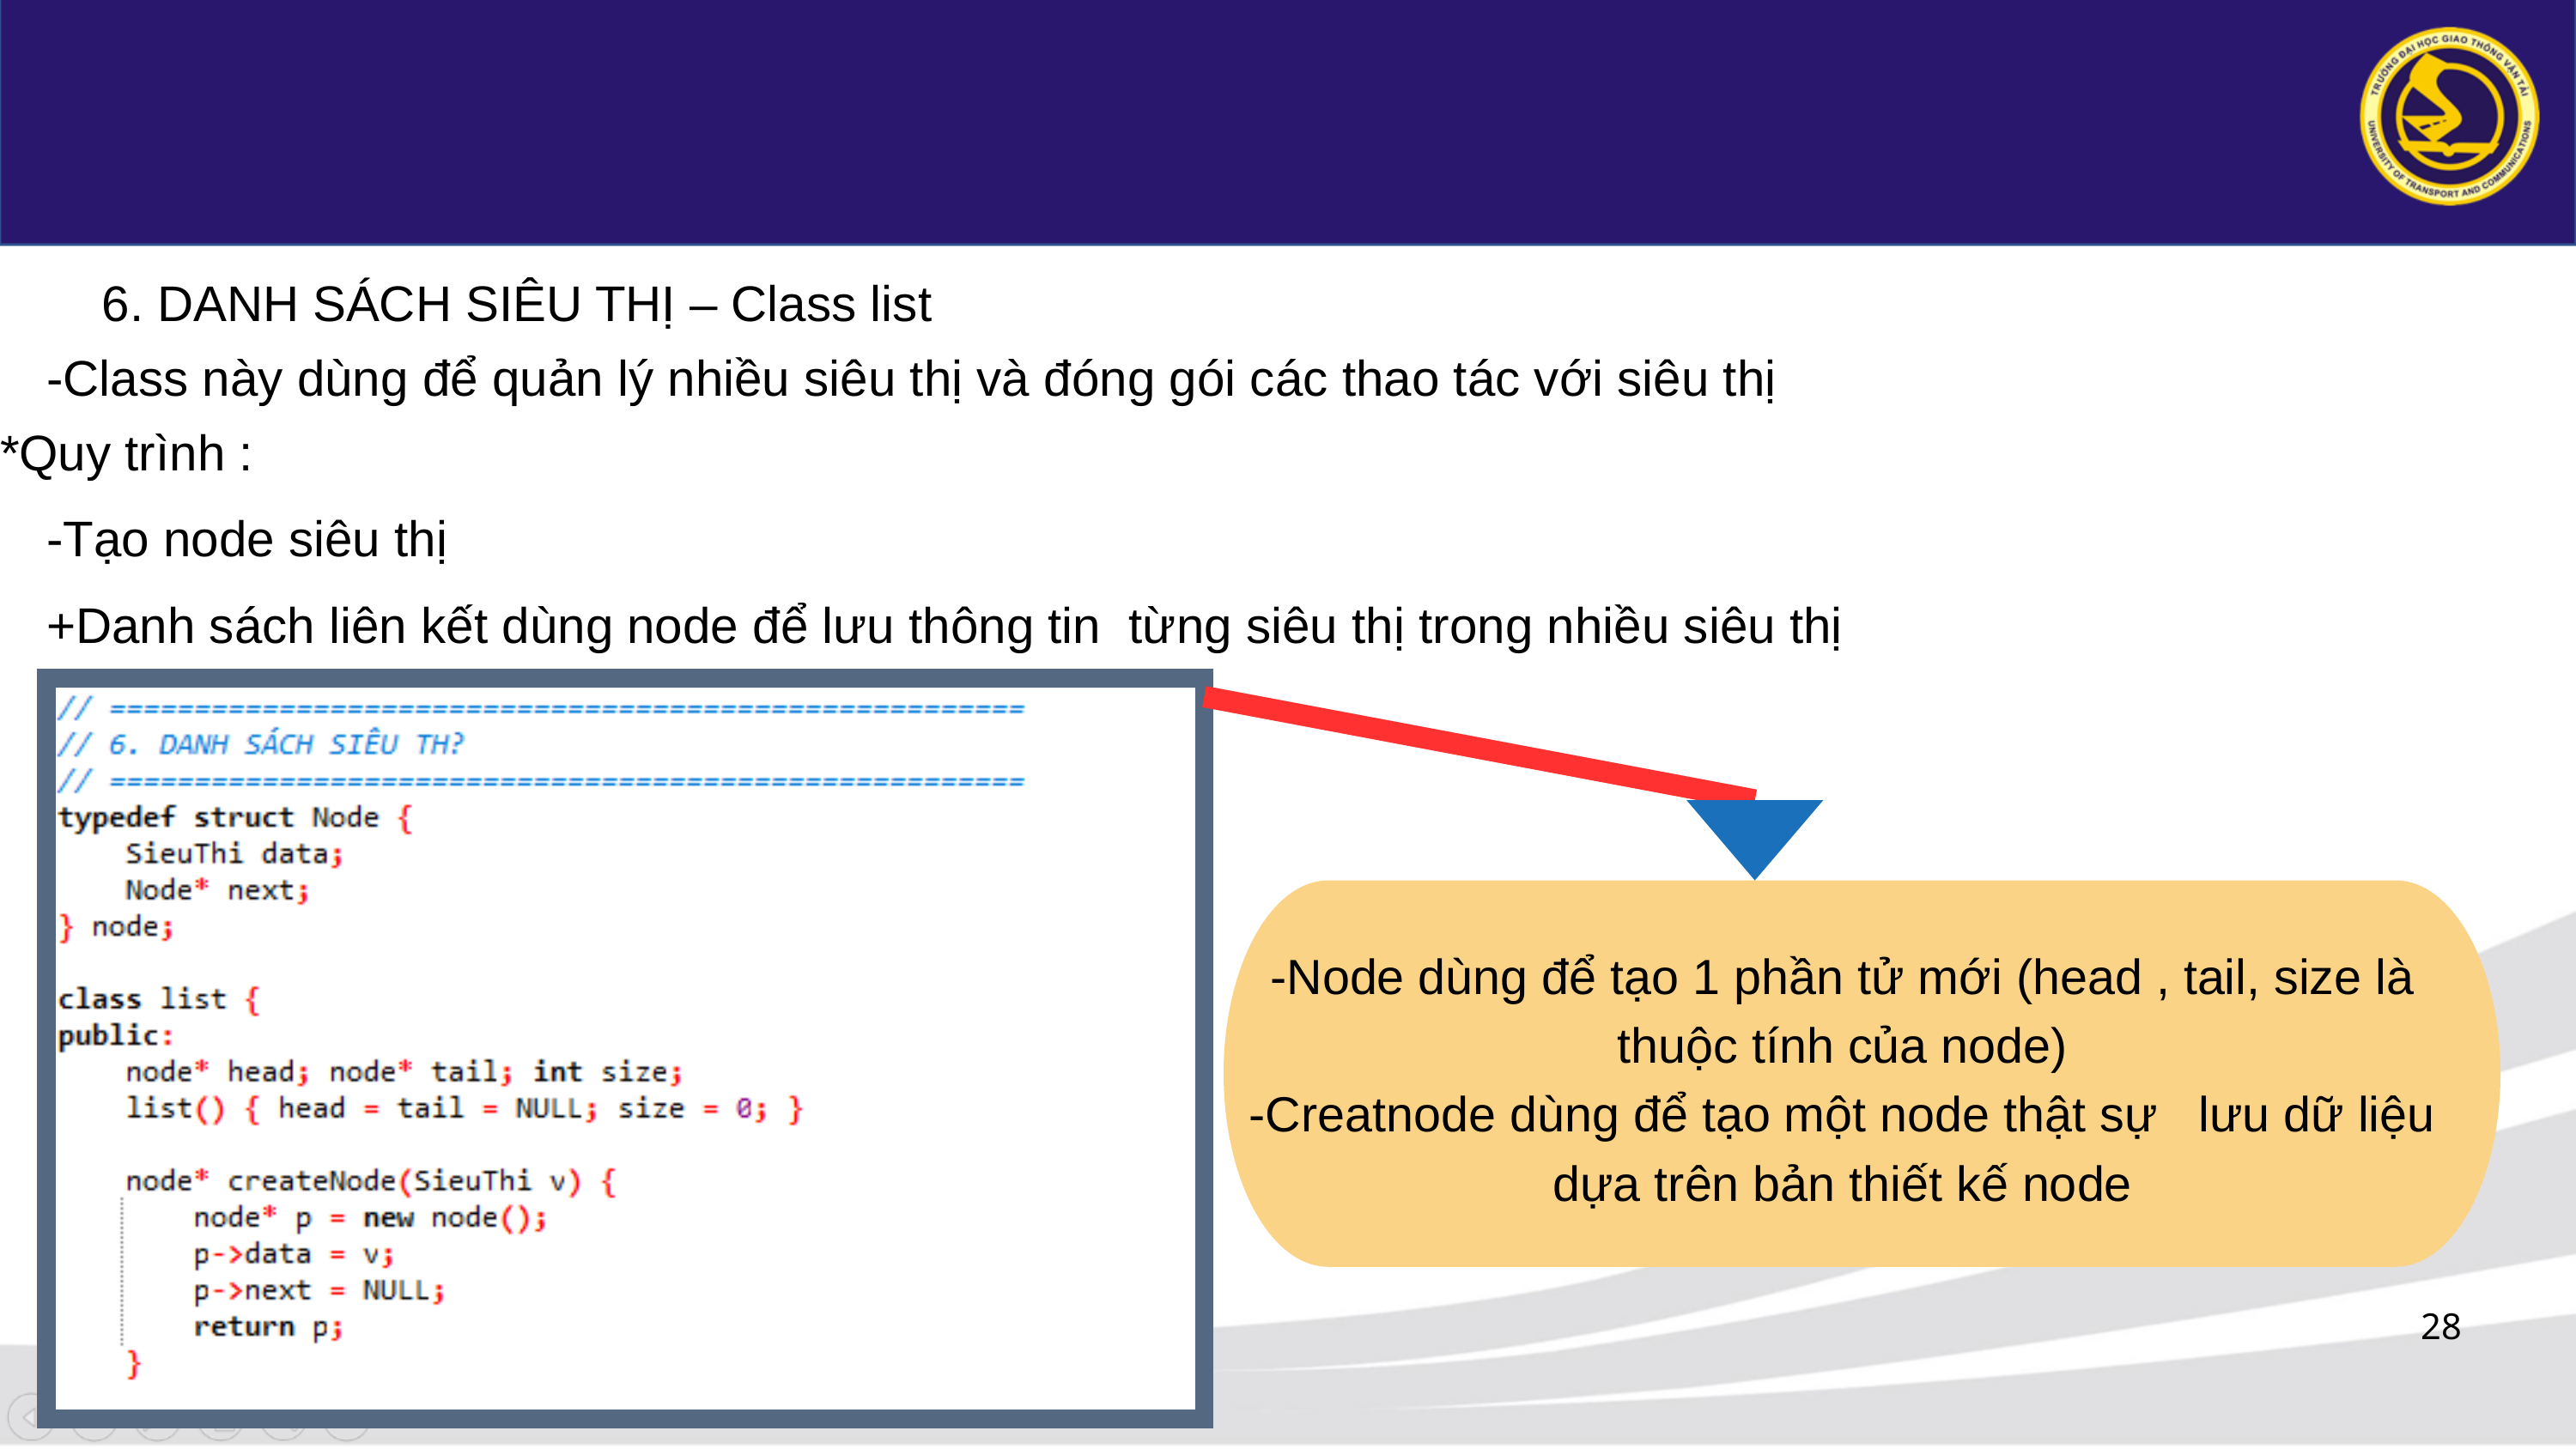

6. DANH SÁCH SIÊU THỊ – Class list
-Class này dùng để quản lý nhiều siêu thị và đóng gói các thao tác với siêu thị
*Quy trình :
-Tạo node siêu thị
+Danh sách liên kết dùng node để lưu thông tin  từng siêu thị trong nhiều siêu thị

-Node dùng để tạo 1 phần tử mới (head , tail, size là thuộc tính của node)
-Creatnode dùng để tạo một node thật sự   lưu dữ liệu dựa trên bản thiết kế node
28